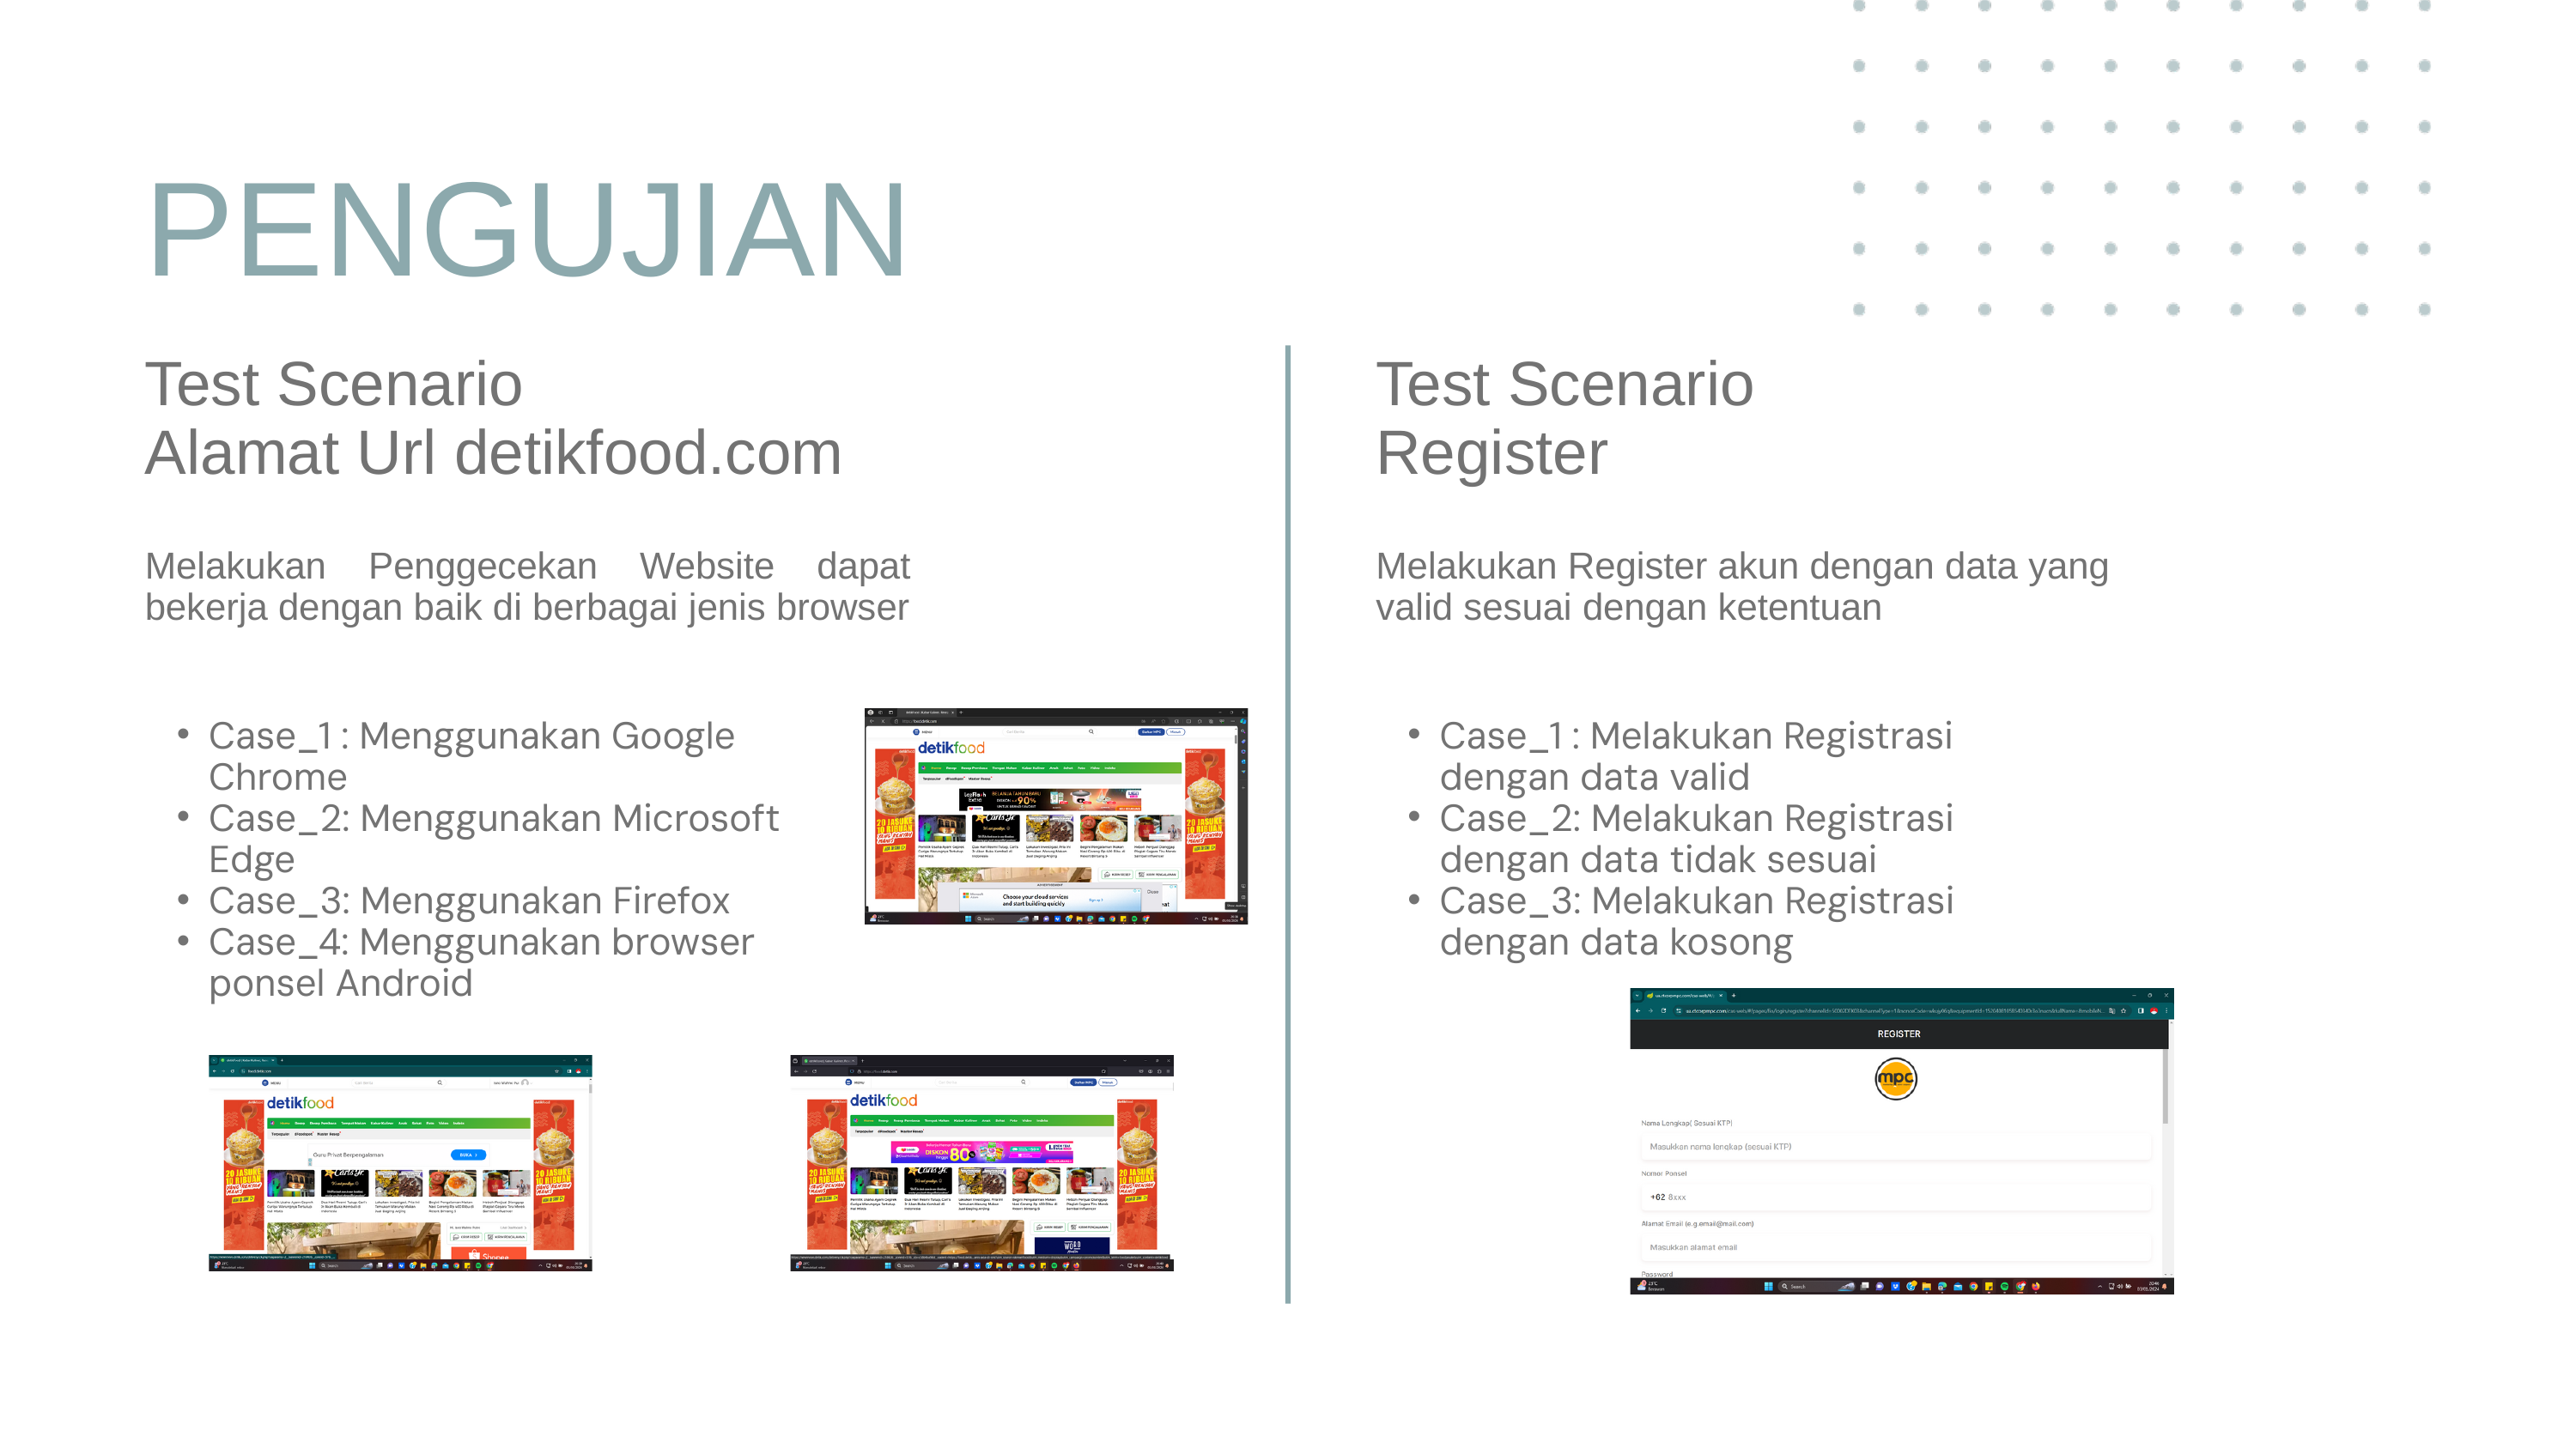

PENGUJIAN

Test Scenario
Alamat Url detikfood.com
Test Scenario
Register
Melakukan Penggecekan Website dapat bekerja dengan baik di berbagai jenis browser

Melakukan Register akun dengan data yang valid sesuai dengan ketentuan

Case_1 : Menggunakan Google Chrome
Case_2: Menggunakan Microsoft Edge
Case_3: Menggunakan Firefox
Case_4: Menggunakan browser ponsel Android
Case_1 : Melakukan Registrasi dengan data valid
Case_2: Melakukan Registrasi dengan data tidak sesuai
Case_3: Melakukan Registrasi dengan data kosong